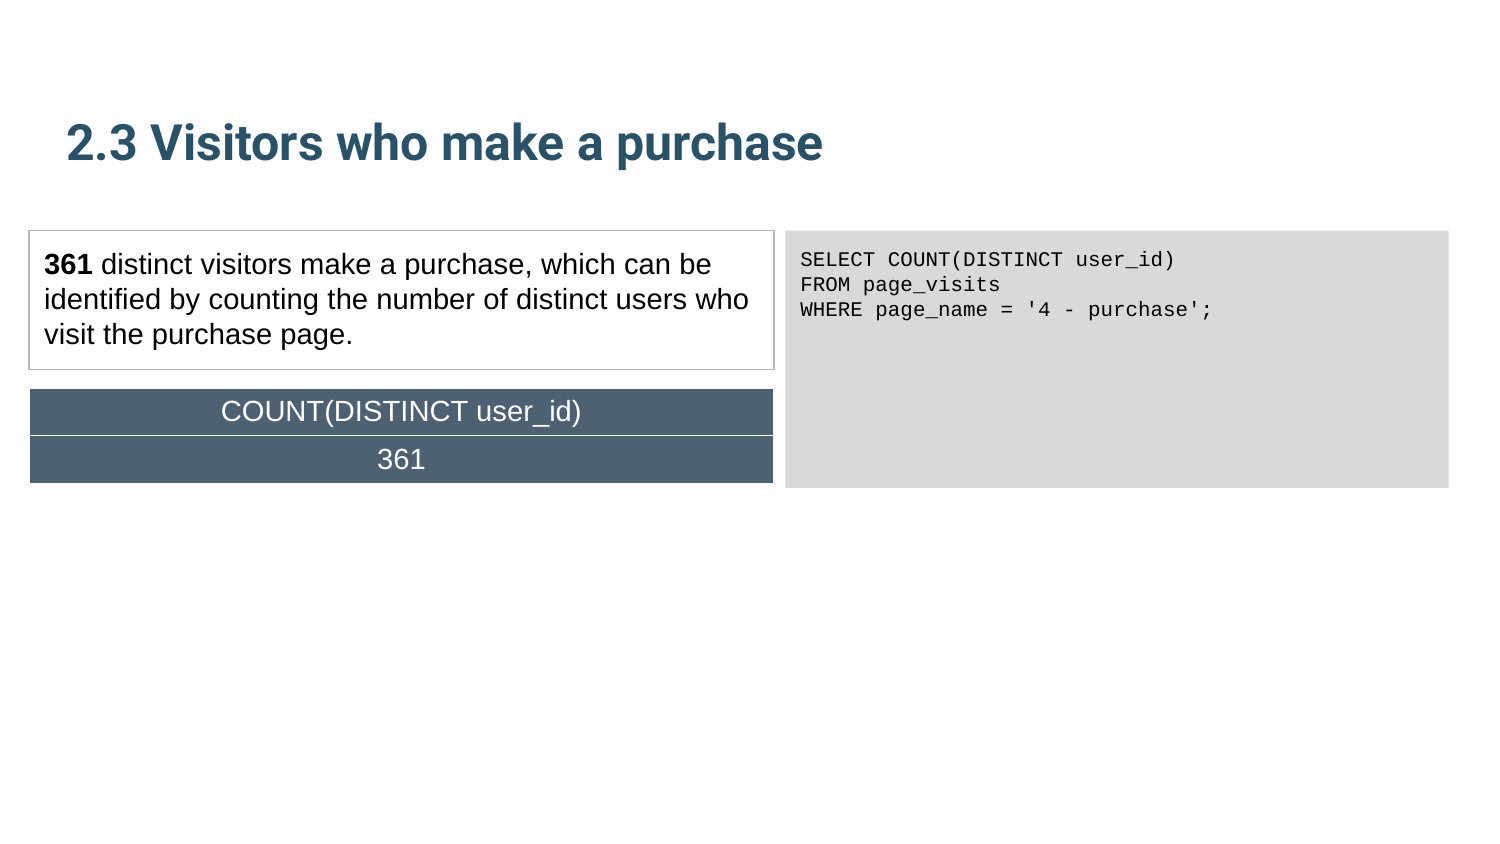

2.3 Visitors who make a purchase
361 distinct visitors make a purchase, which can be identified by counting the number of distinct users who visit the purchase page.

SELECT COUNT(DISTINCT user_id)
FROM page_visits
WHERE page_name = '4 - purchase';
| COUNT(DISTINCT user\_id) |
| --- |
| 361 |